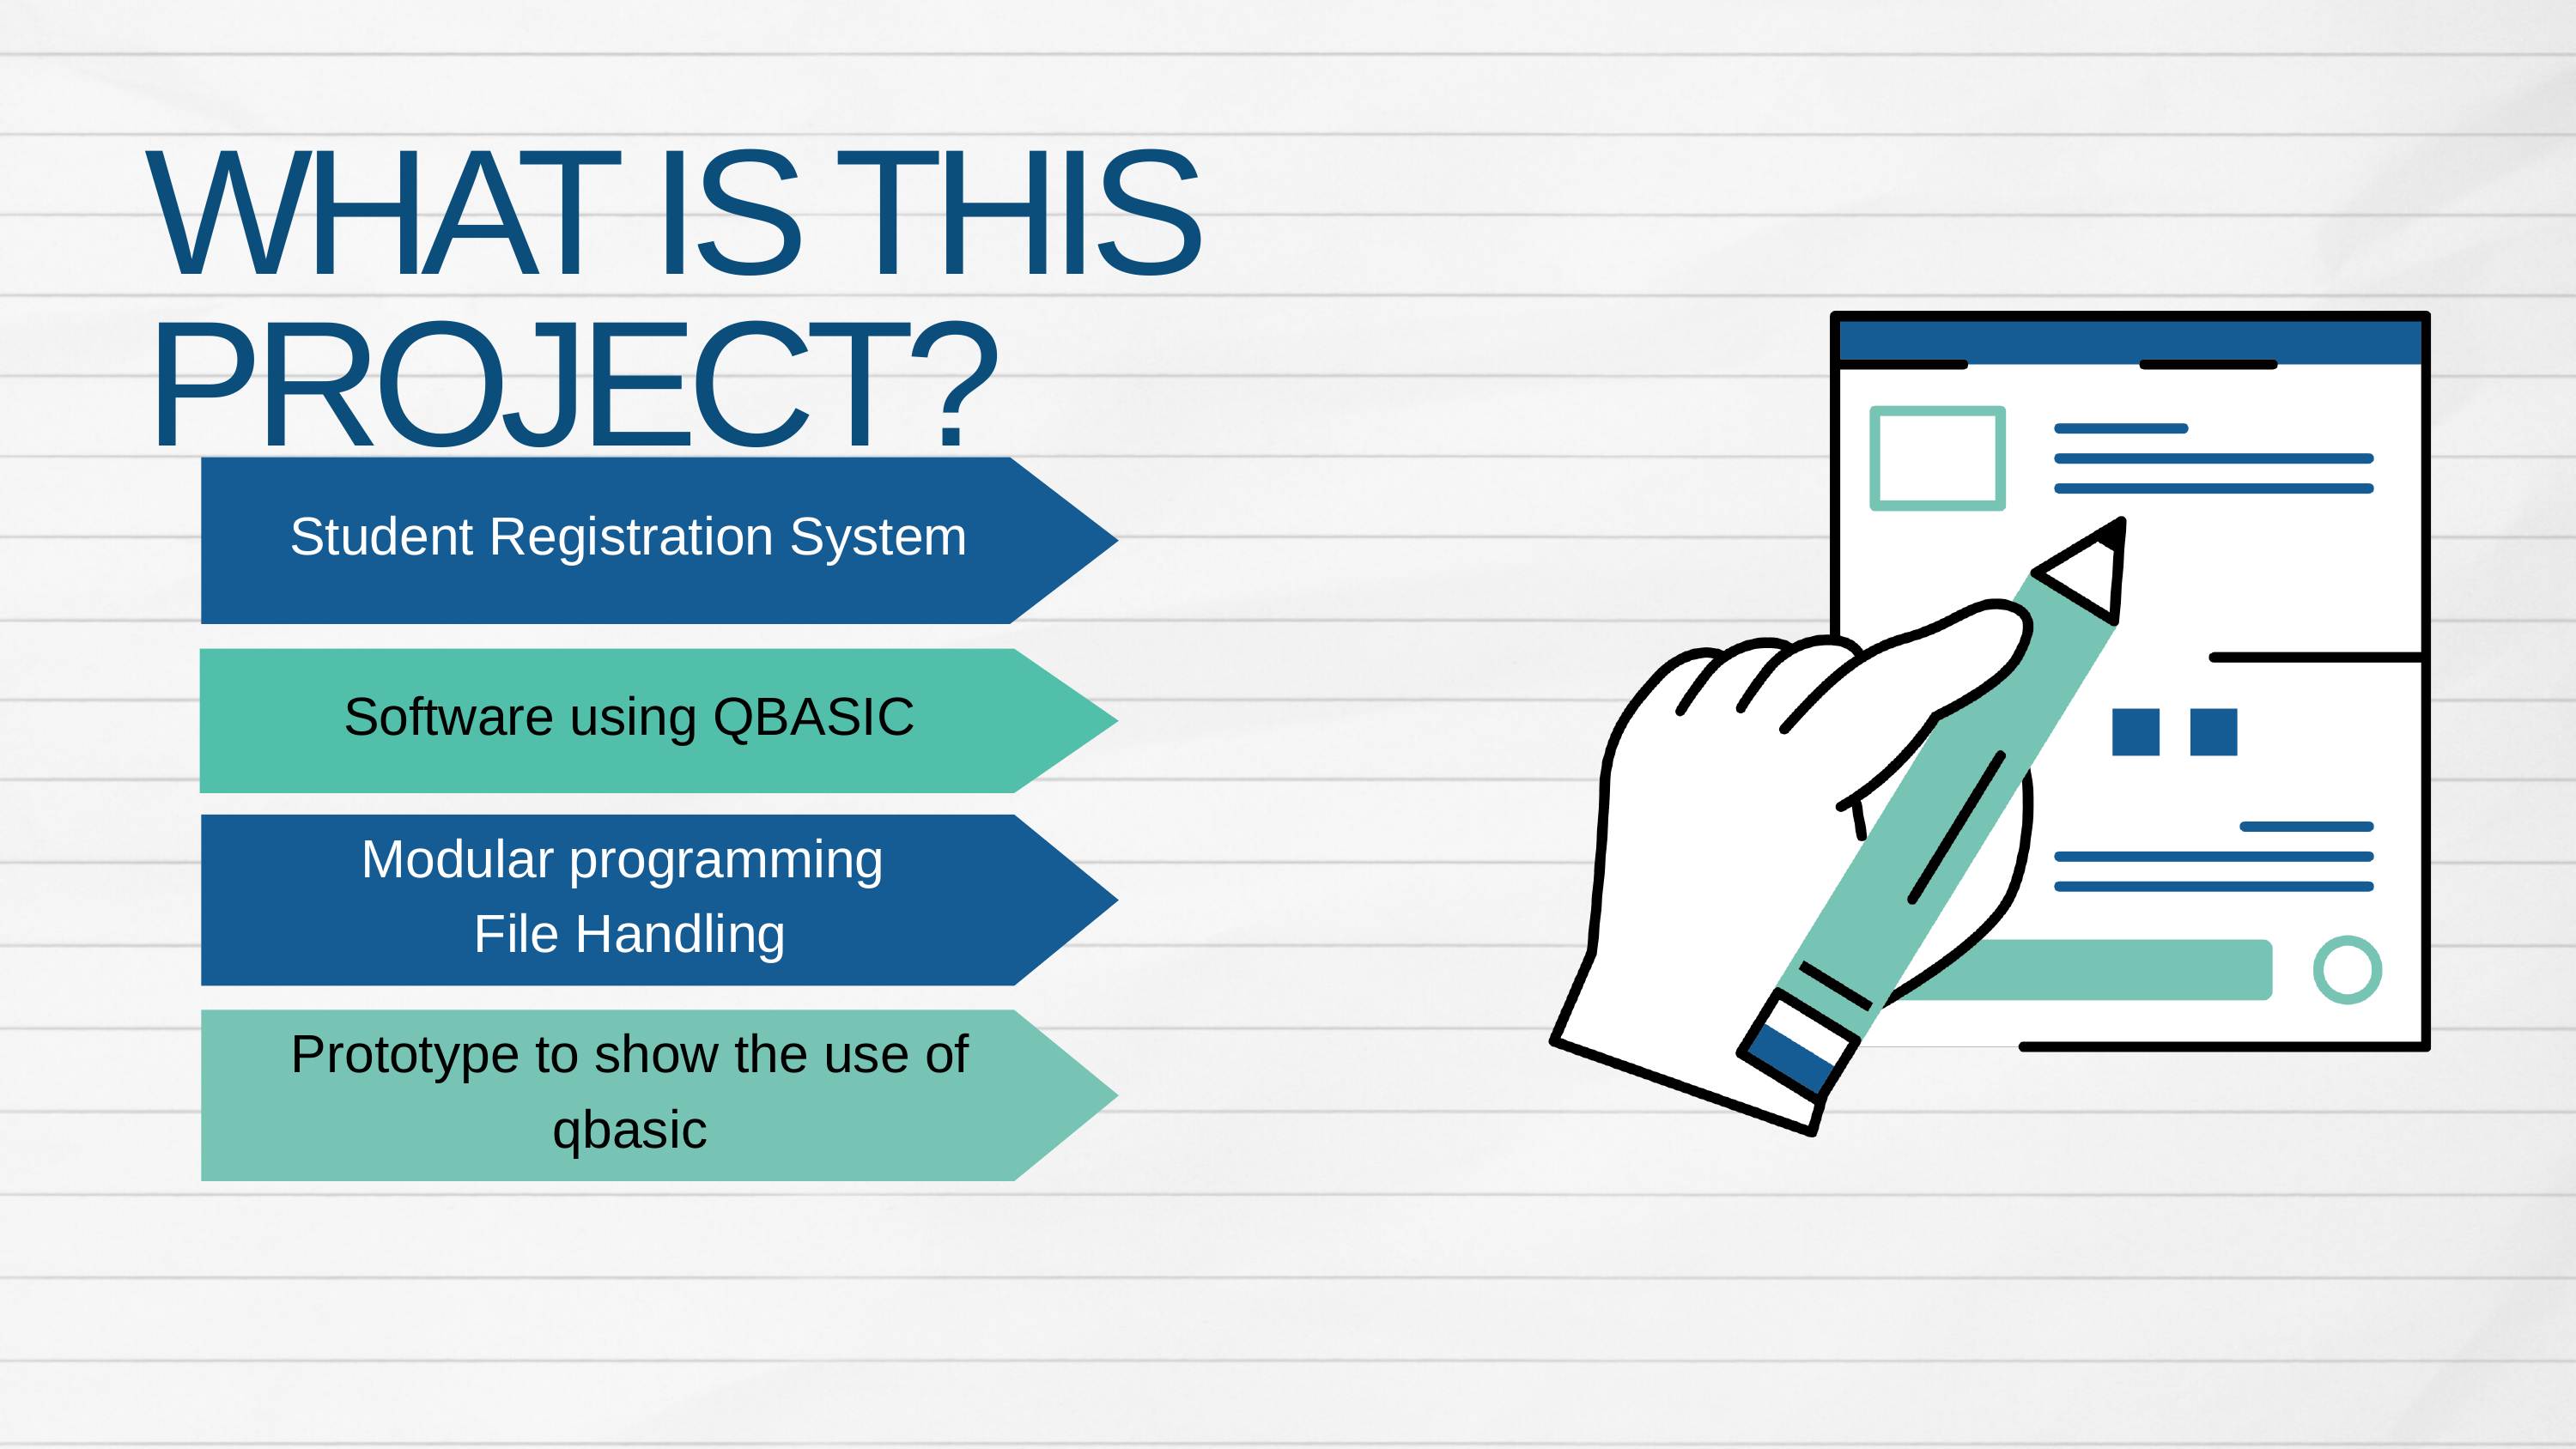

WHAT IS THIS PROJECT?

Student Registration System

Software using QBASIC

Modular programming
File Handling

Prototype to show the use of qbasic